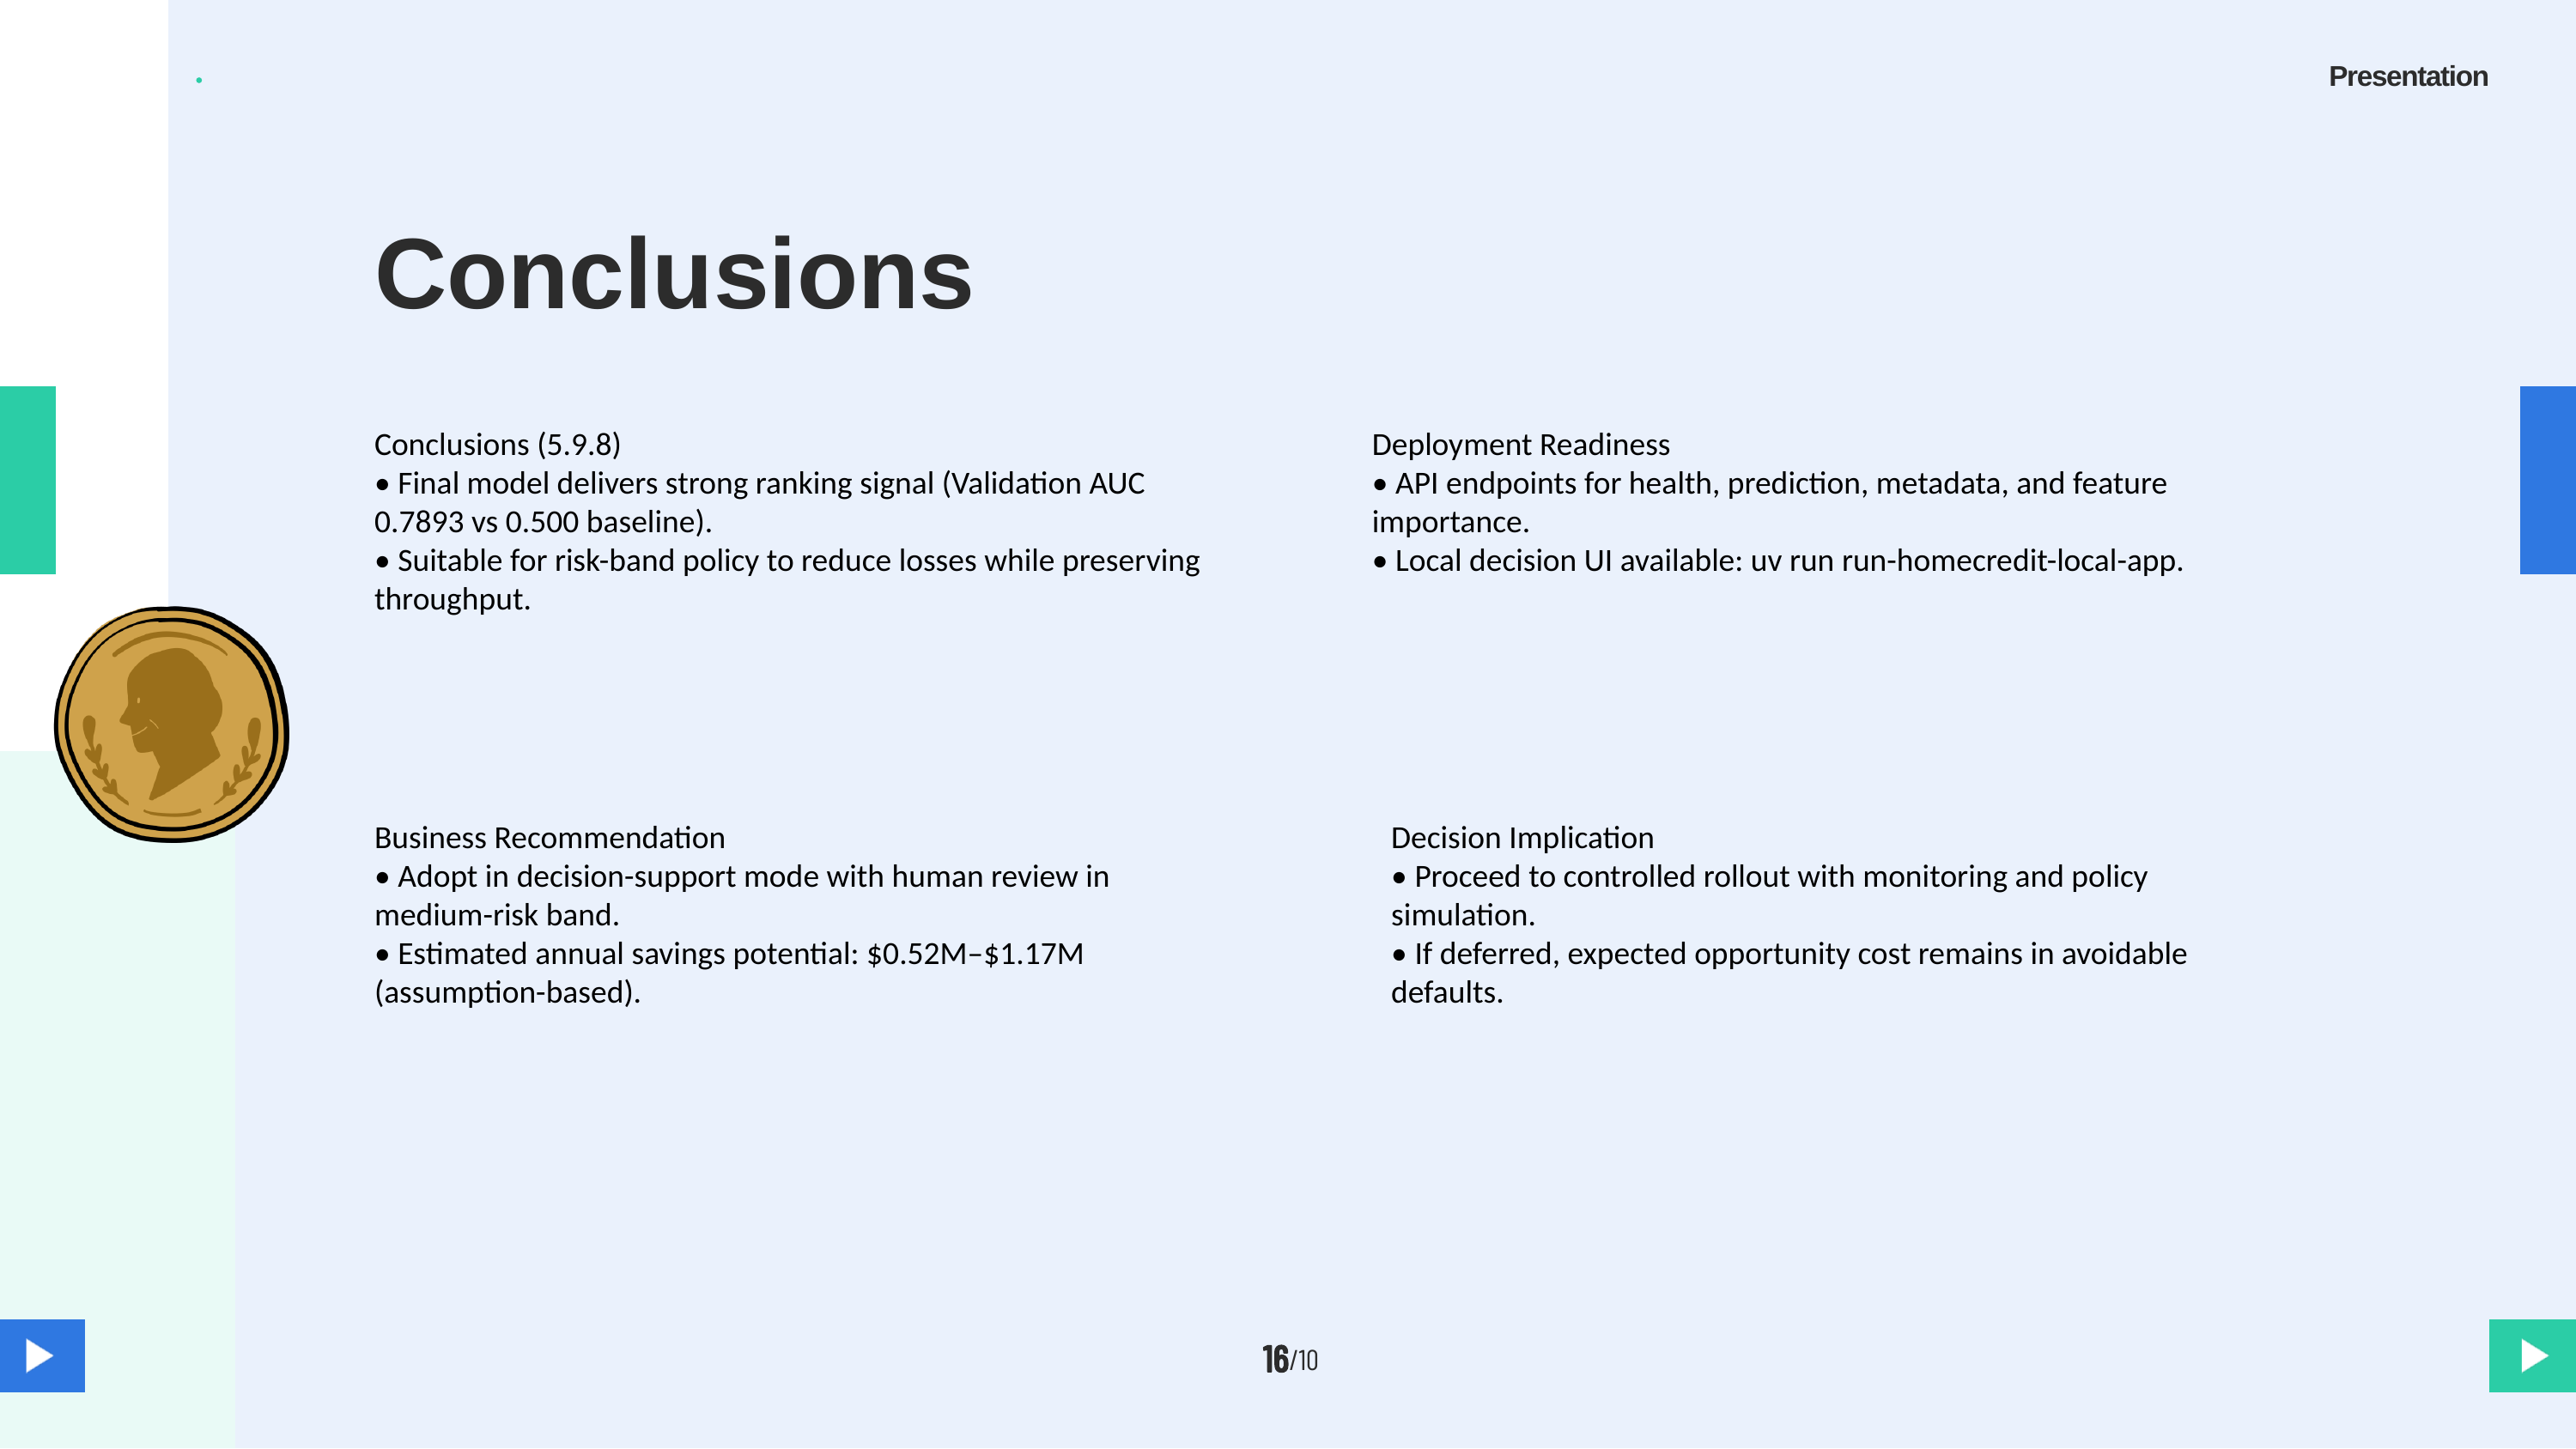

Presentation

Conclusions

Conclusions (5.9.8)
• Final model delivers strong ranking signal (Validation AUC 0.7893 vs 0.500 baseline).
• Suitable for risk-band policy to reduce losses while preserving throughput.
Deployment Readiness
• API endpoints for health, prediction, metadata, and feature importance.
• Local decision UI available: uv run run-homecredit-local-app.

Business Recommendation
• Adopt in decision-support mode with human review in medium-risk band.
• Estimated annual savings potential: $0.52M–$1.17M (assumption-based).
Decision Implication
• Proceed to controlled rollout with monitoring and policy simulation.
• If deferred, expected opportunity cost remains in avoidable defaults.

16
/
10